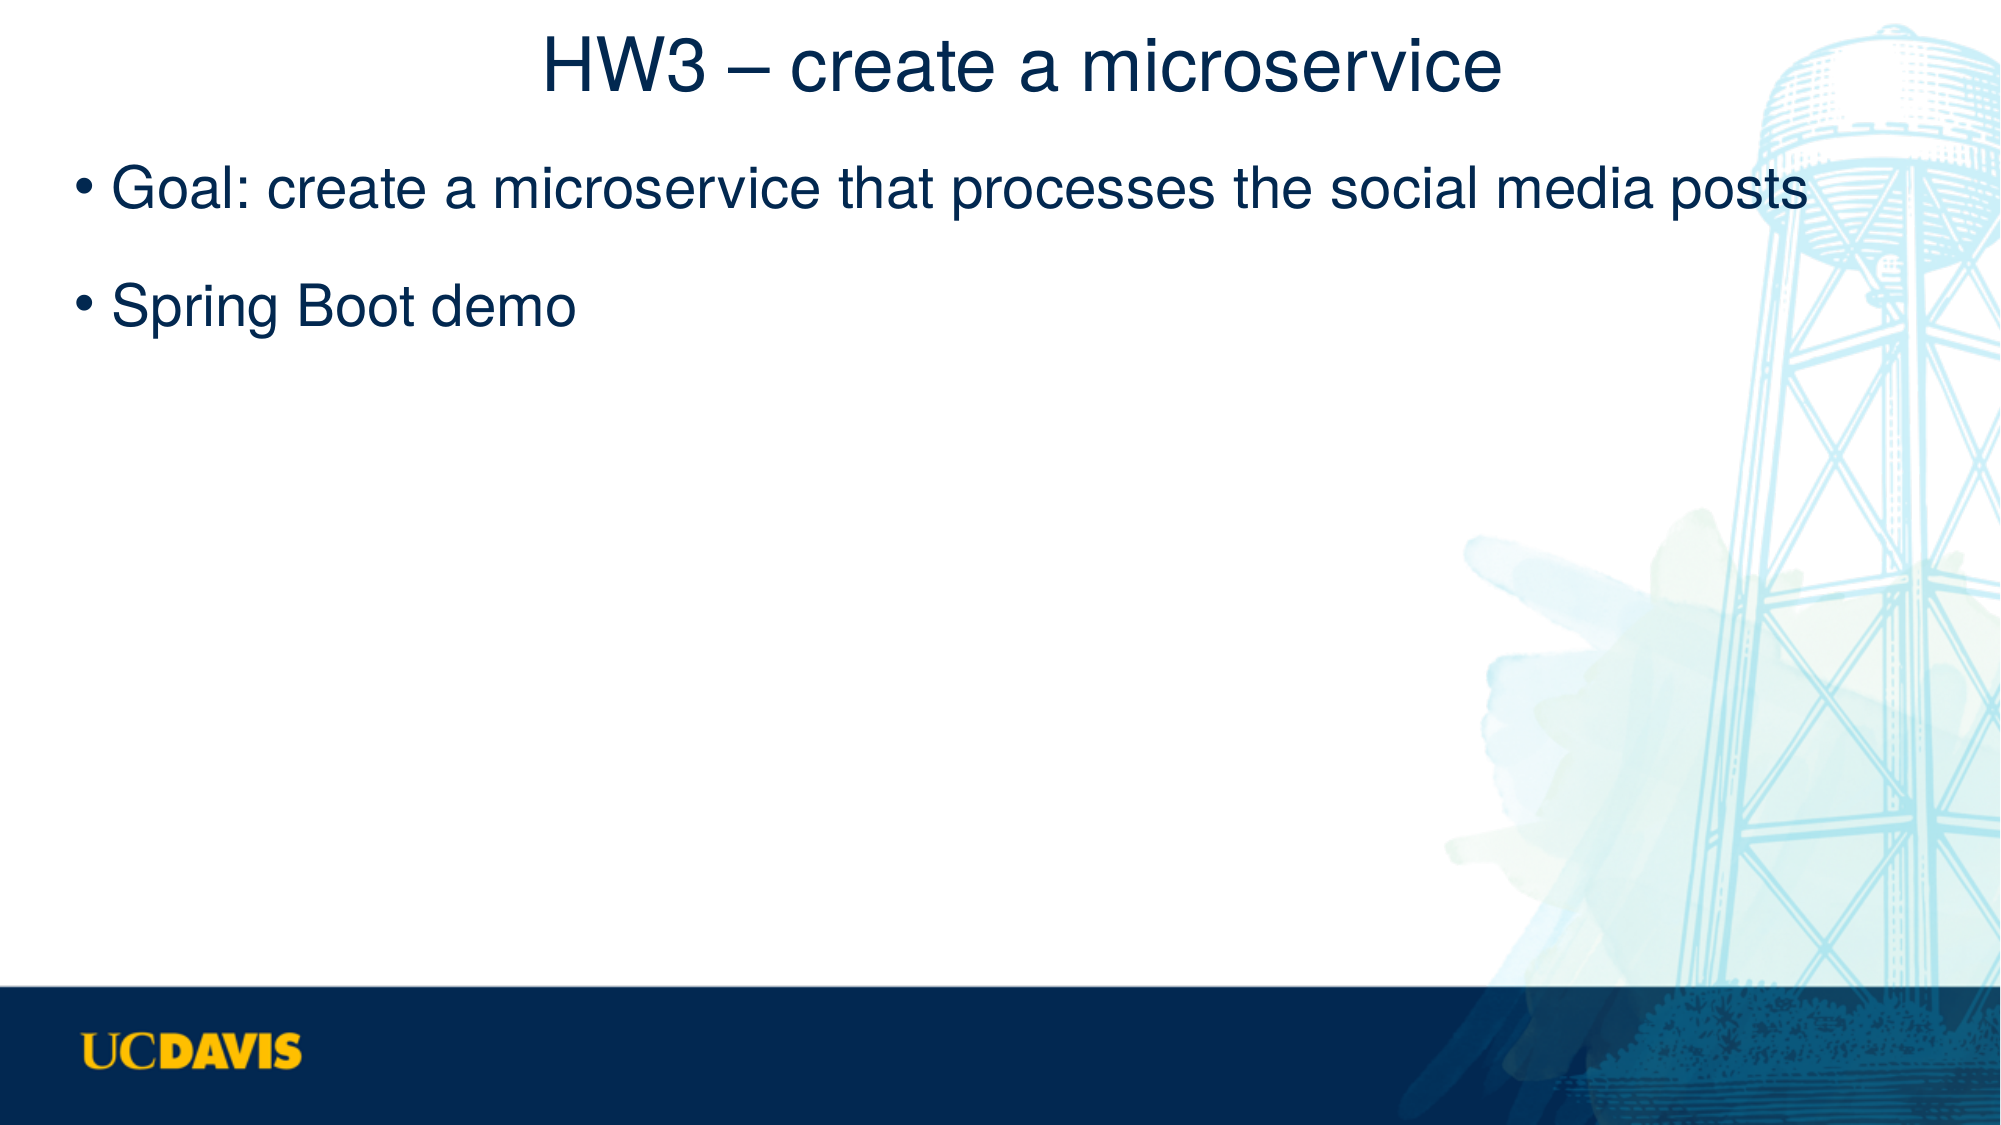

# HW3 – create a microservice
Goal: create a microservice that processes the social media posts
Spring Boot demo